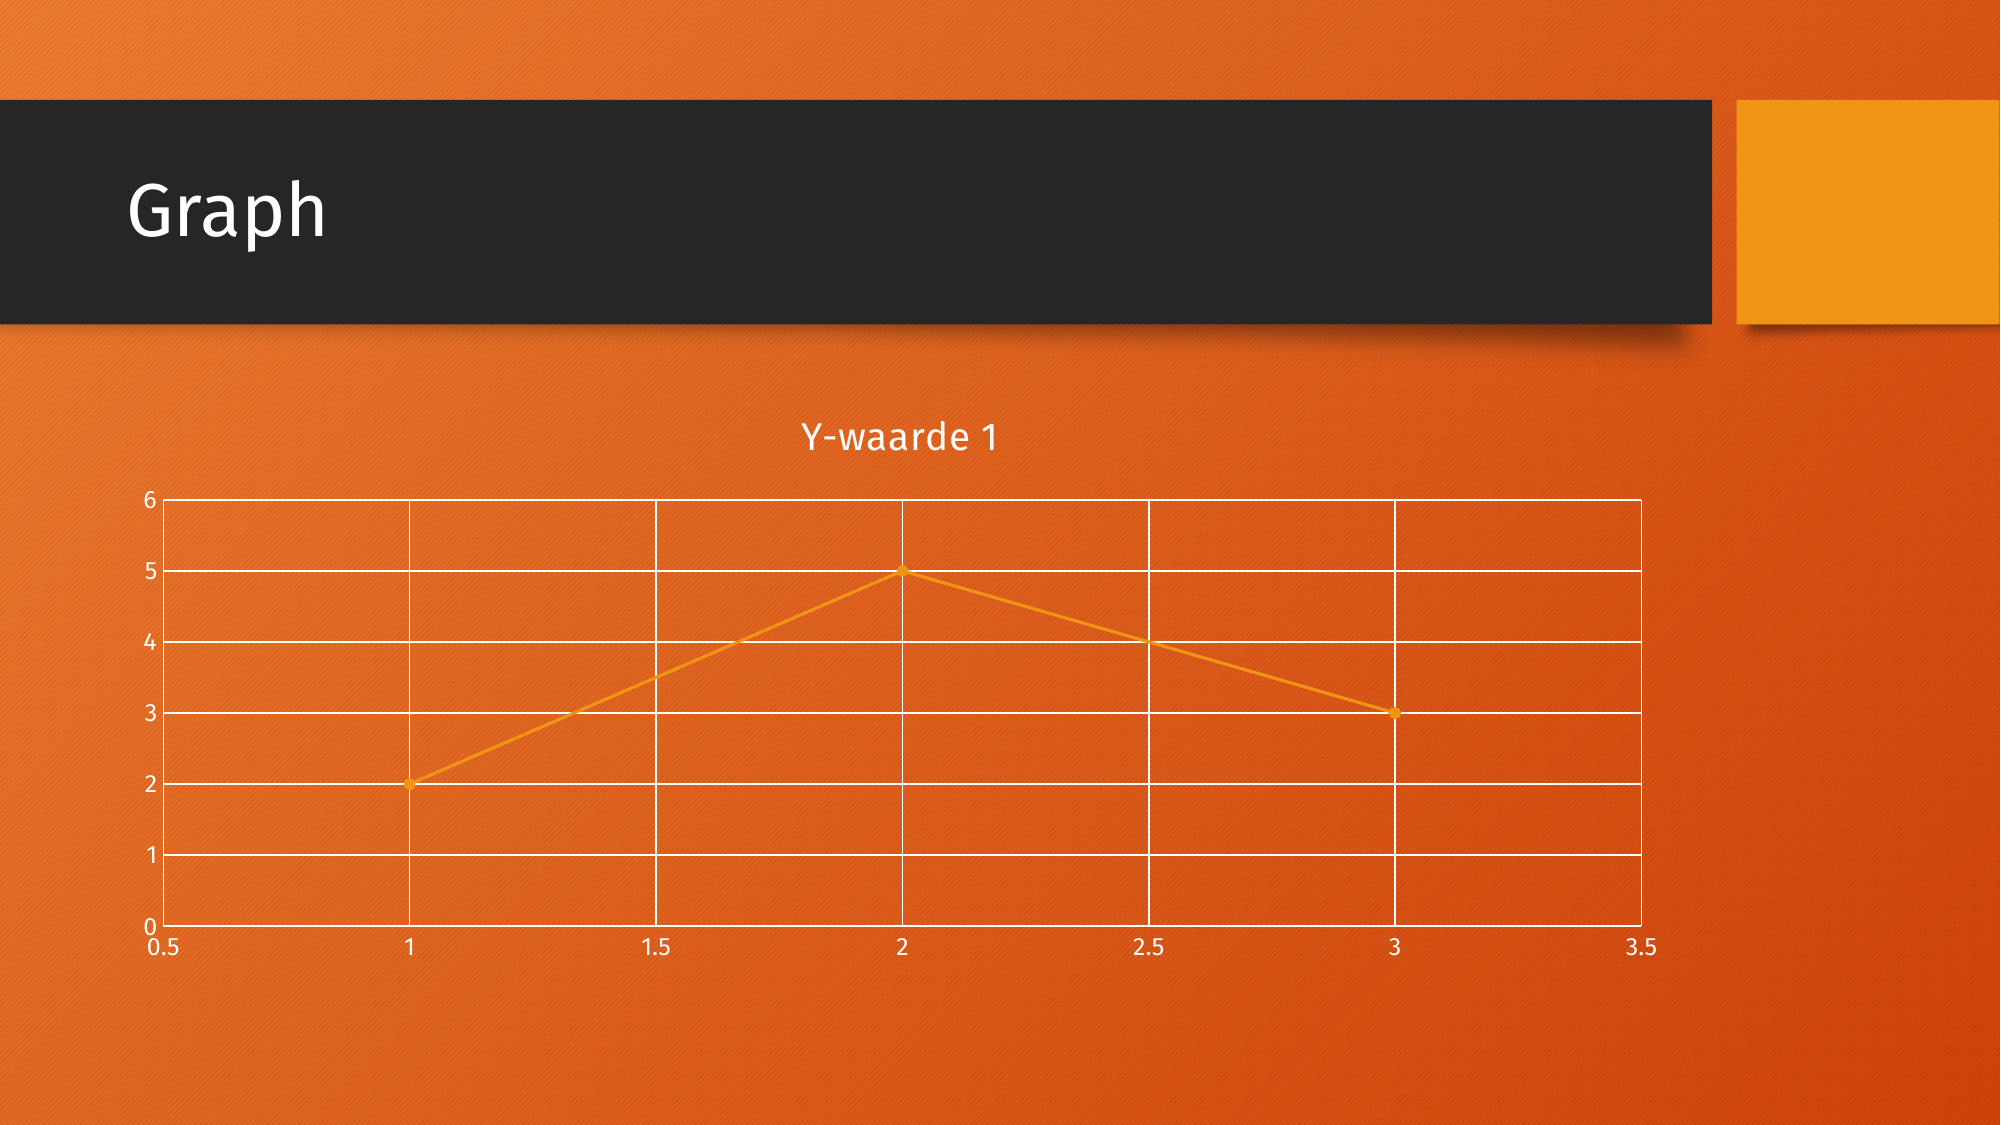

# Graph

### Chart:

| Category | Y-waarde 1 |
|---|---|